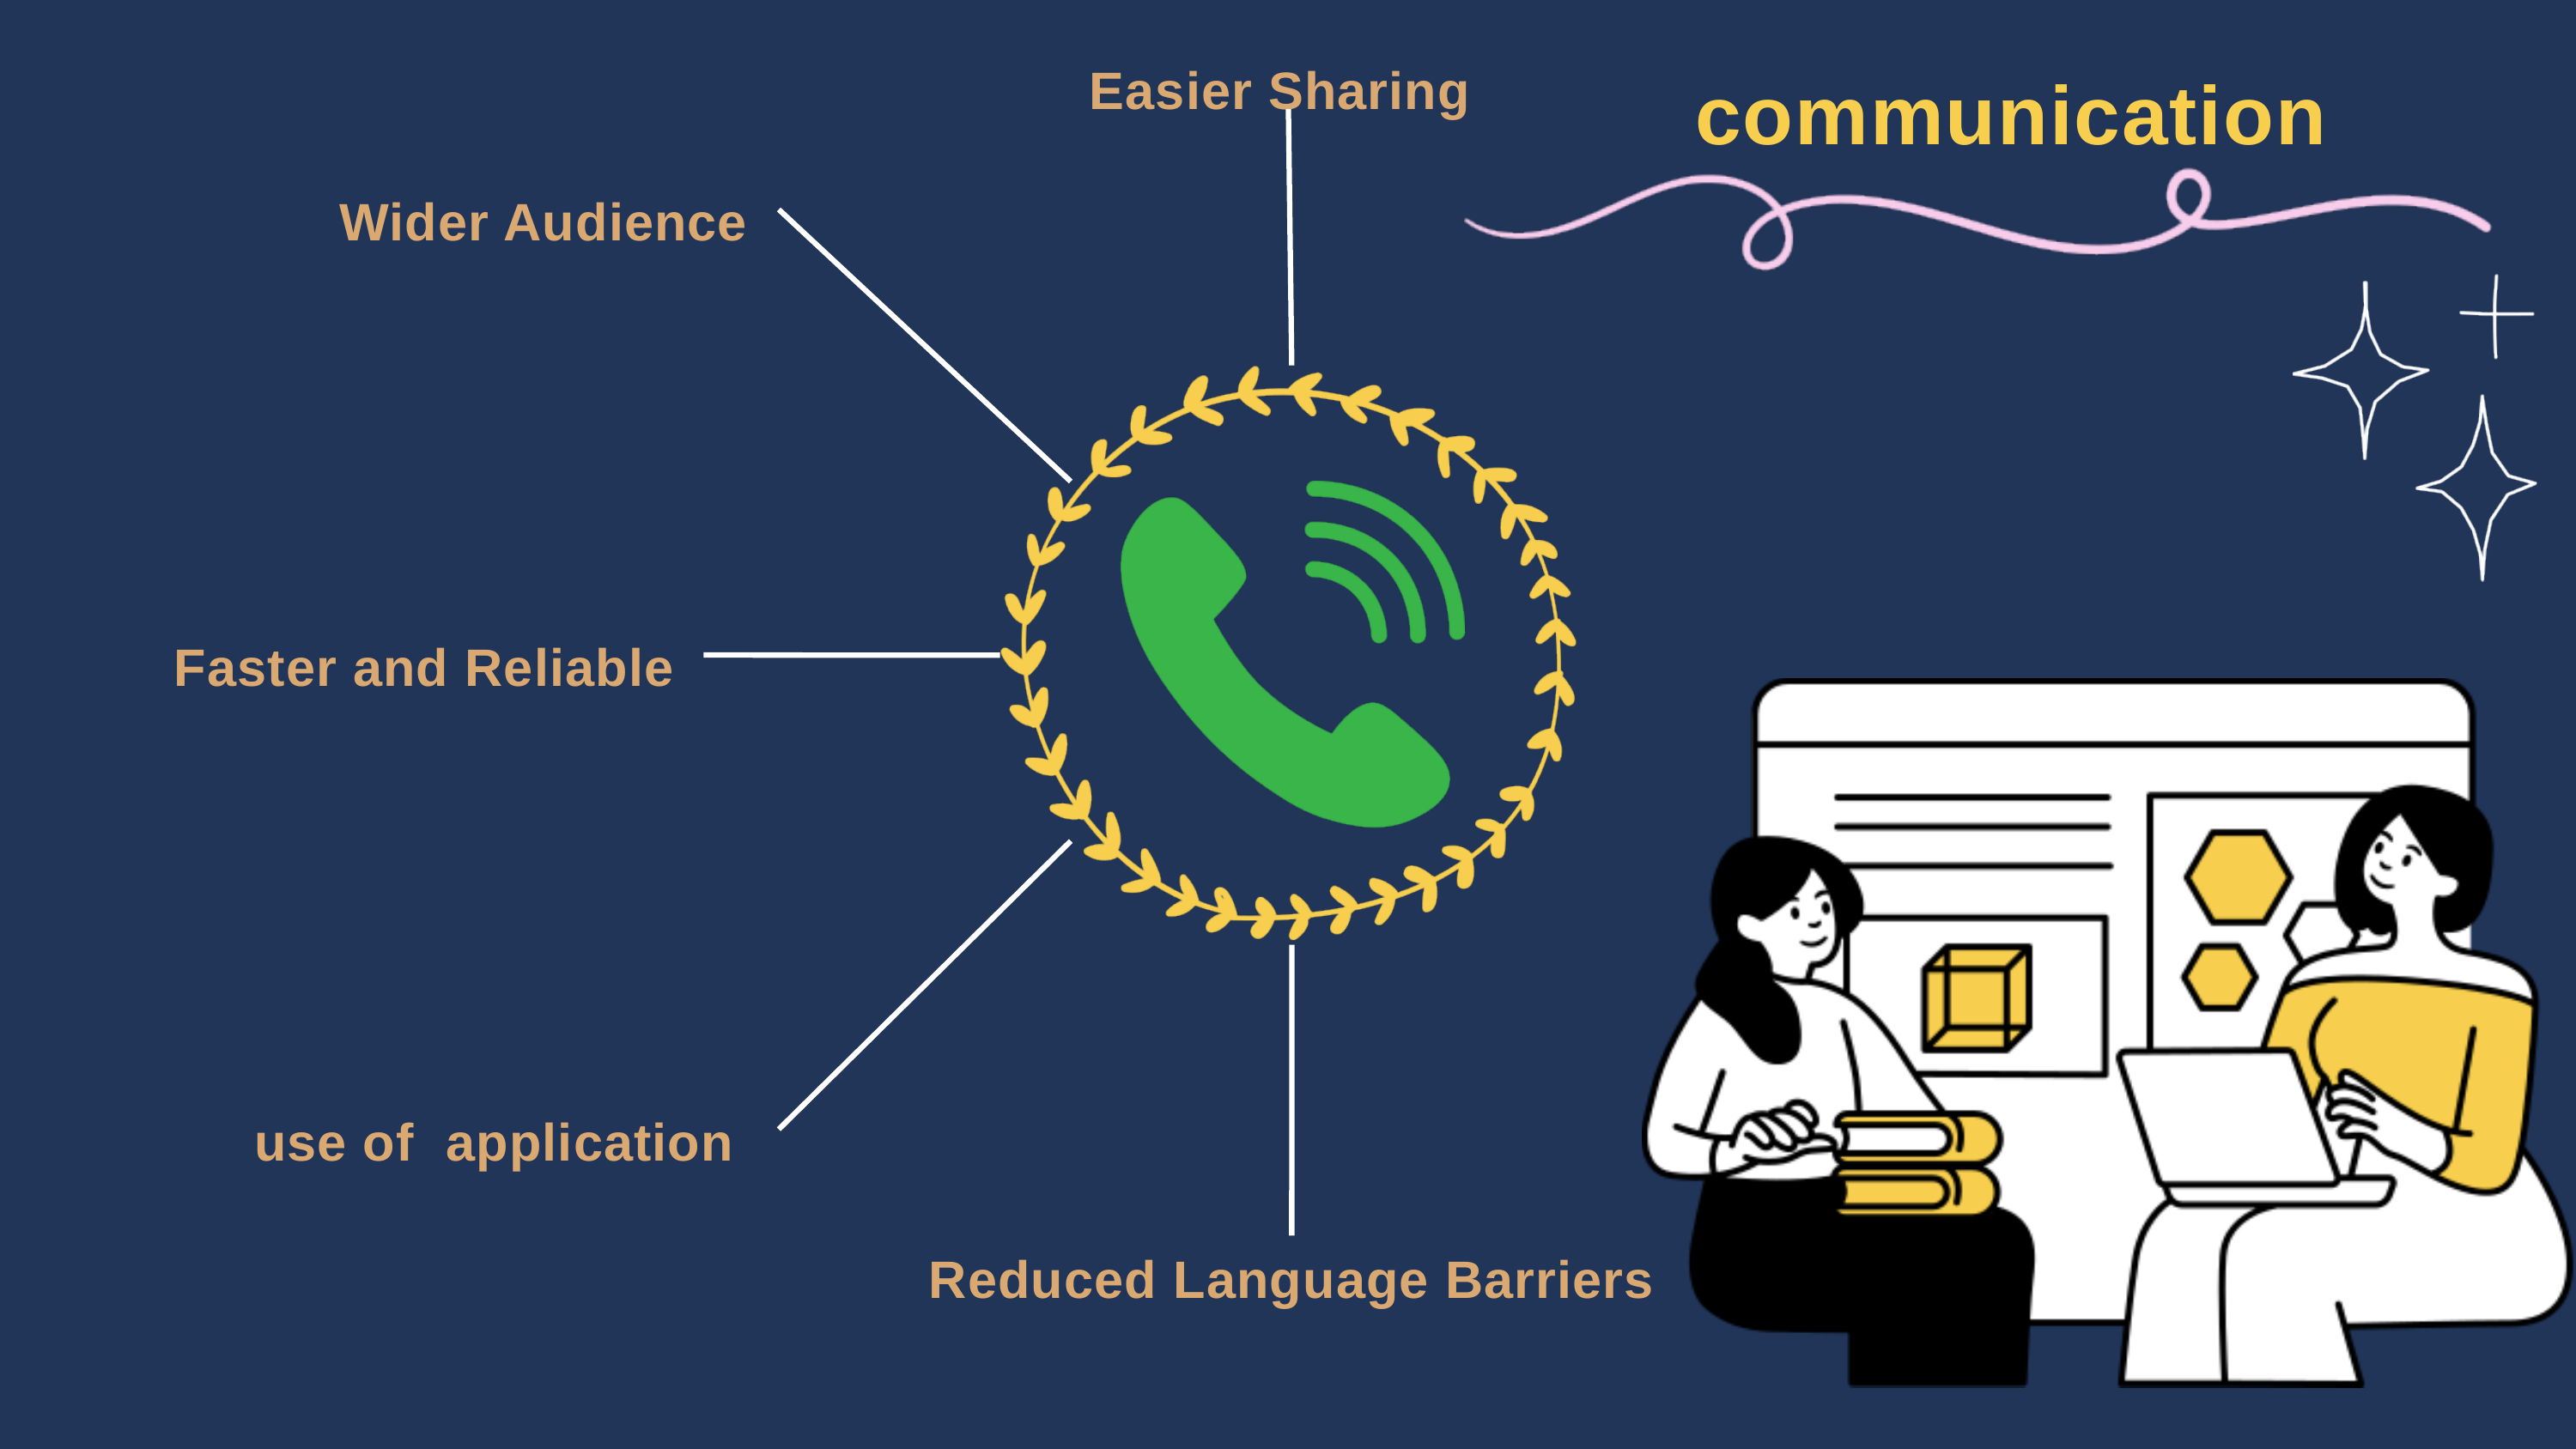

communication
Easier Sharing

 Wider Audience

Faster and Reliable

use of  application
Reduced Language Barriers